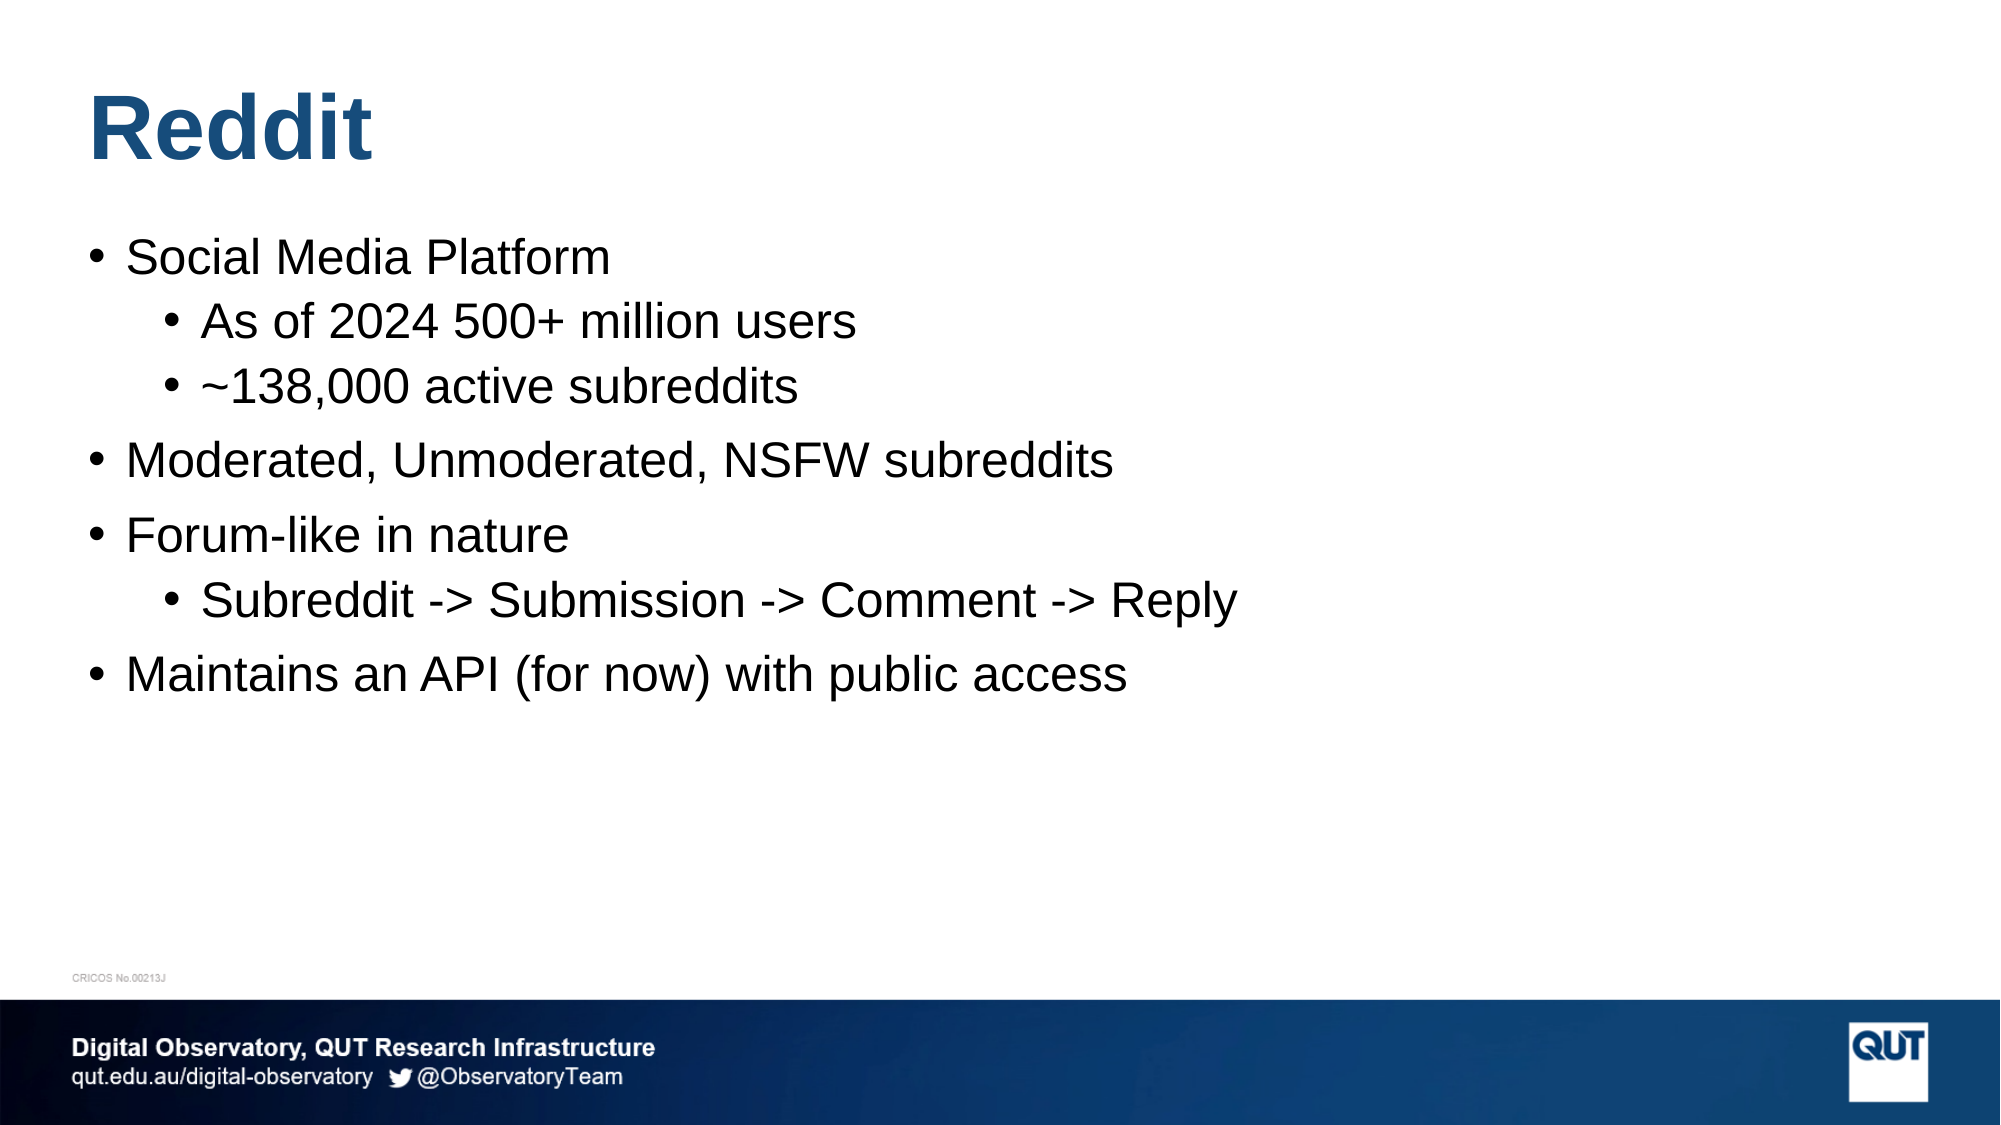

# Reddit
Social Media Platform
As of 2024 500+ million users
~138,000 active subreddits
Moderated, Unmoderated, NSFW subreddits
Forum-like in nature
Subreddit -> Submission -> Comment -> Reply
Maintains an API (for now) with public access